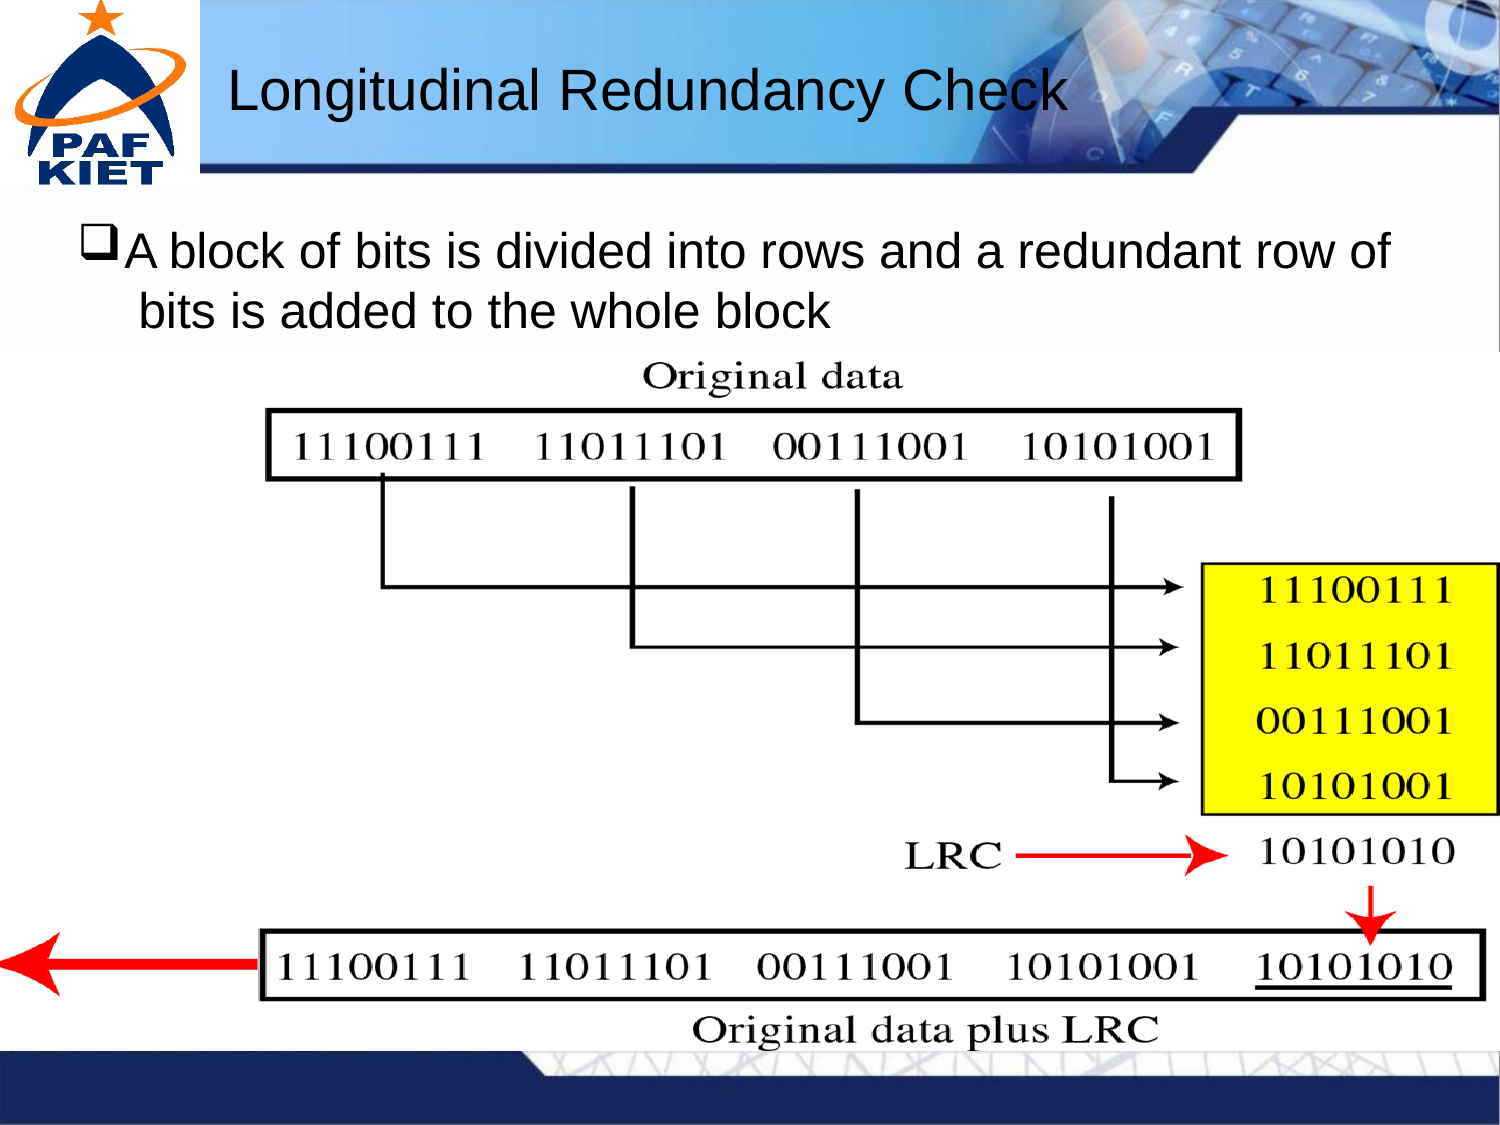

# Longitudinal Redundancy Check
A block of bits is divided into rows and a redundant row of  bits is added to the whole block